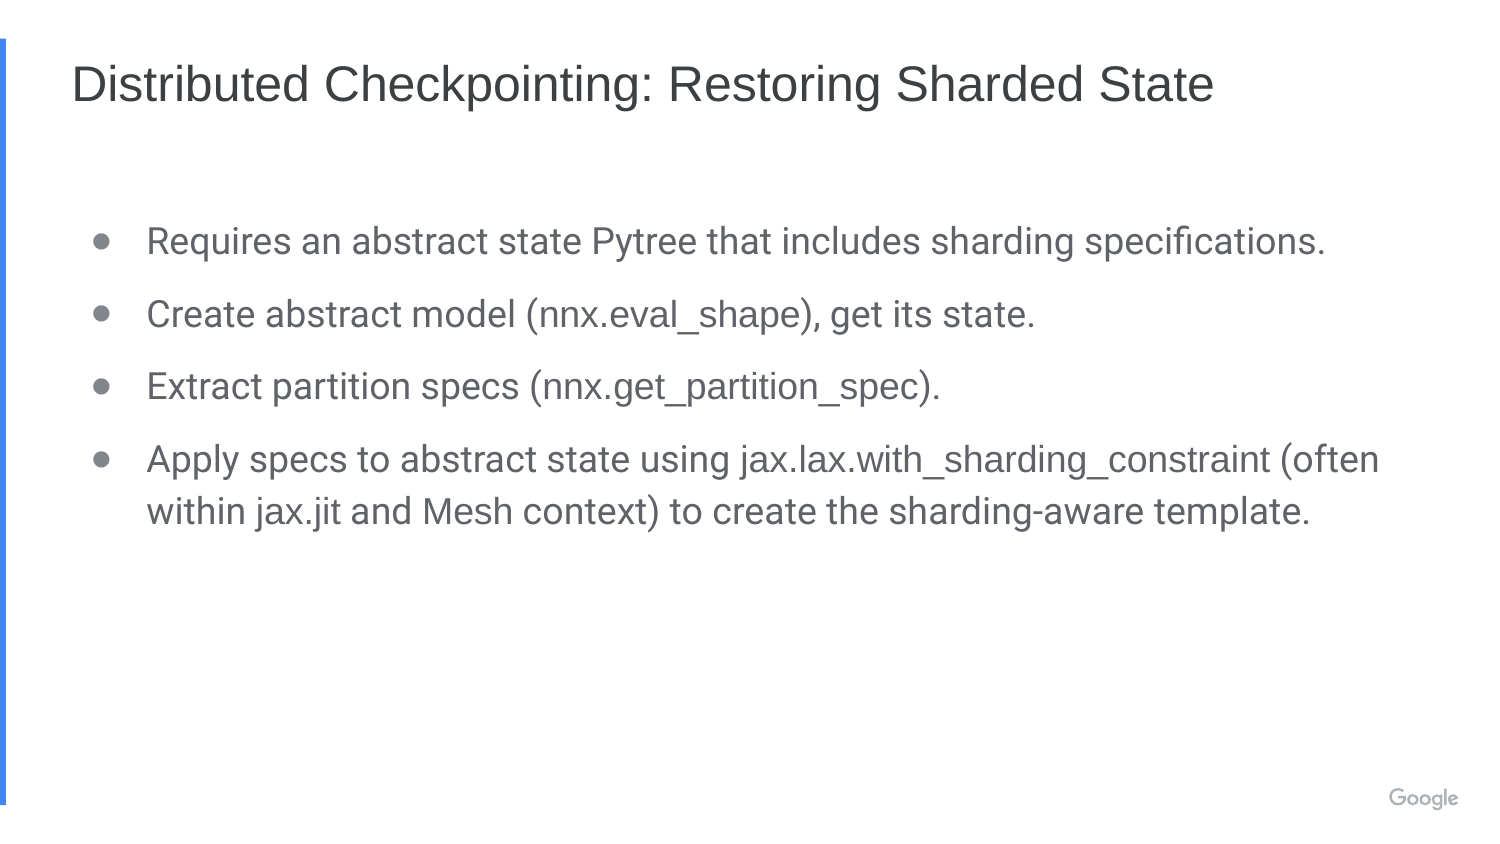

# Distributed Checkpointing: Restoring Sharded State
Requires an abstract state Pytree that includes sharding specifications.
Create abstract model (nnx.eval_shape), get its state.
Extract partition specs (nnx.get_partition_spec).
Apply specs to abstract state using jax.lax.with_sharding_constraint (often within jax.jit and Mesh context) to create the sharding-aware template.